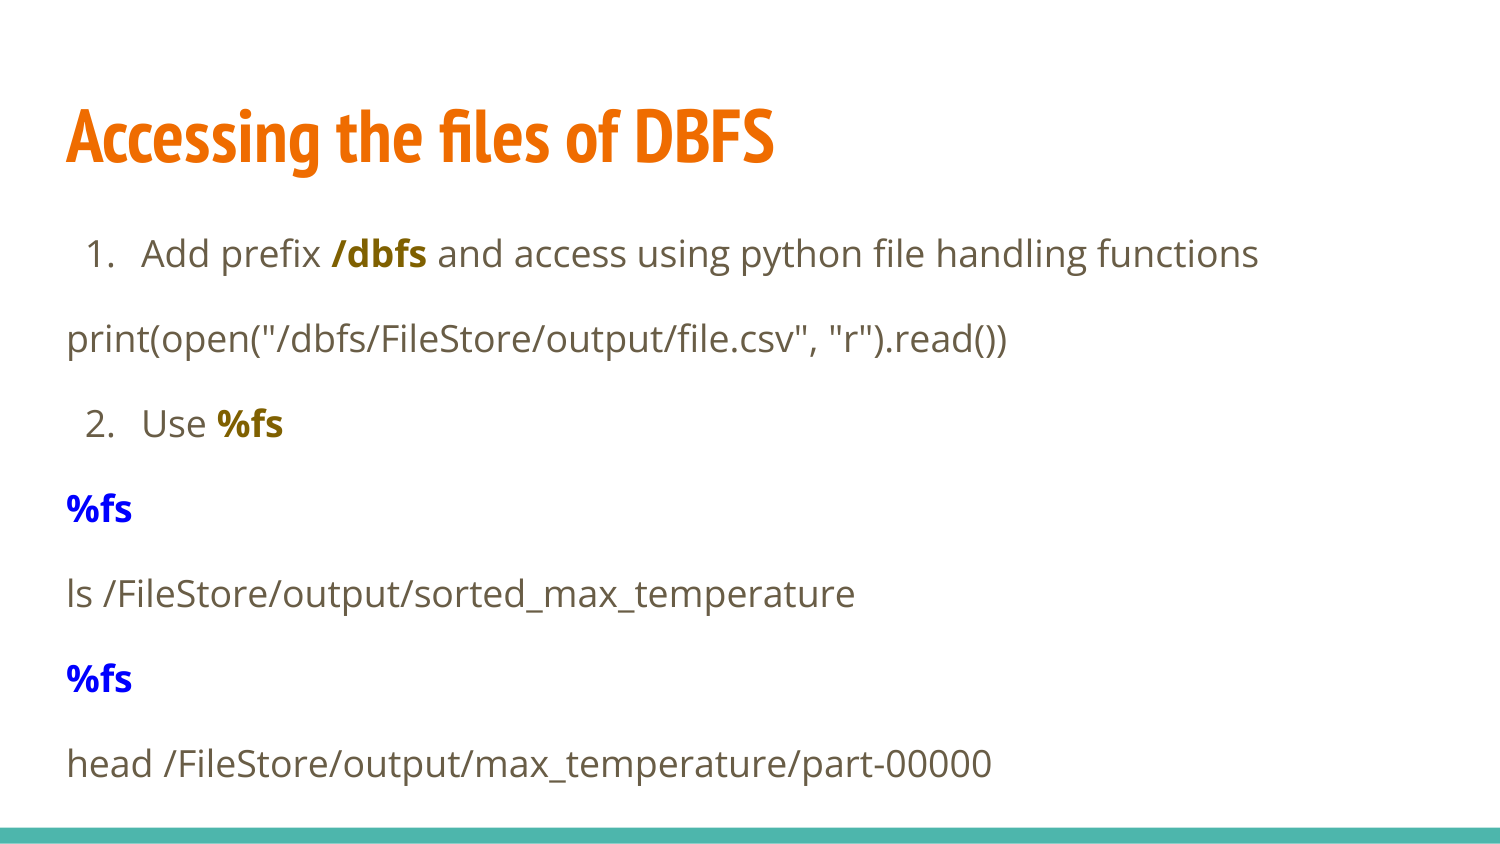

# Accessing the files of DBFS
Add prefix /dbfs and access using python file handling functions
print(open("/dbfs/FileStore/output/file.csv", "r").read())
Use %fs
%fs
ls /FileStore/output/sorted_max_temperature
%fs
head /FileStore/output/max_temperature/part-00000